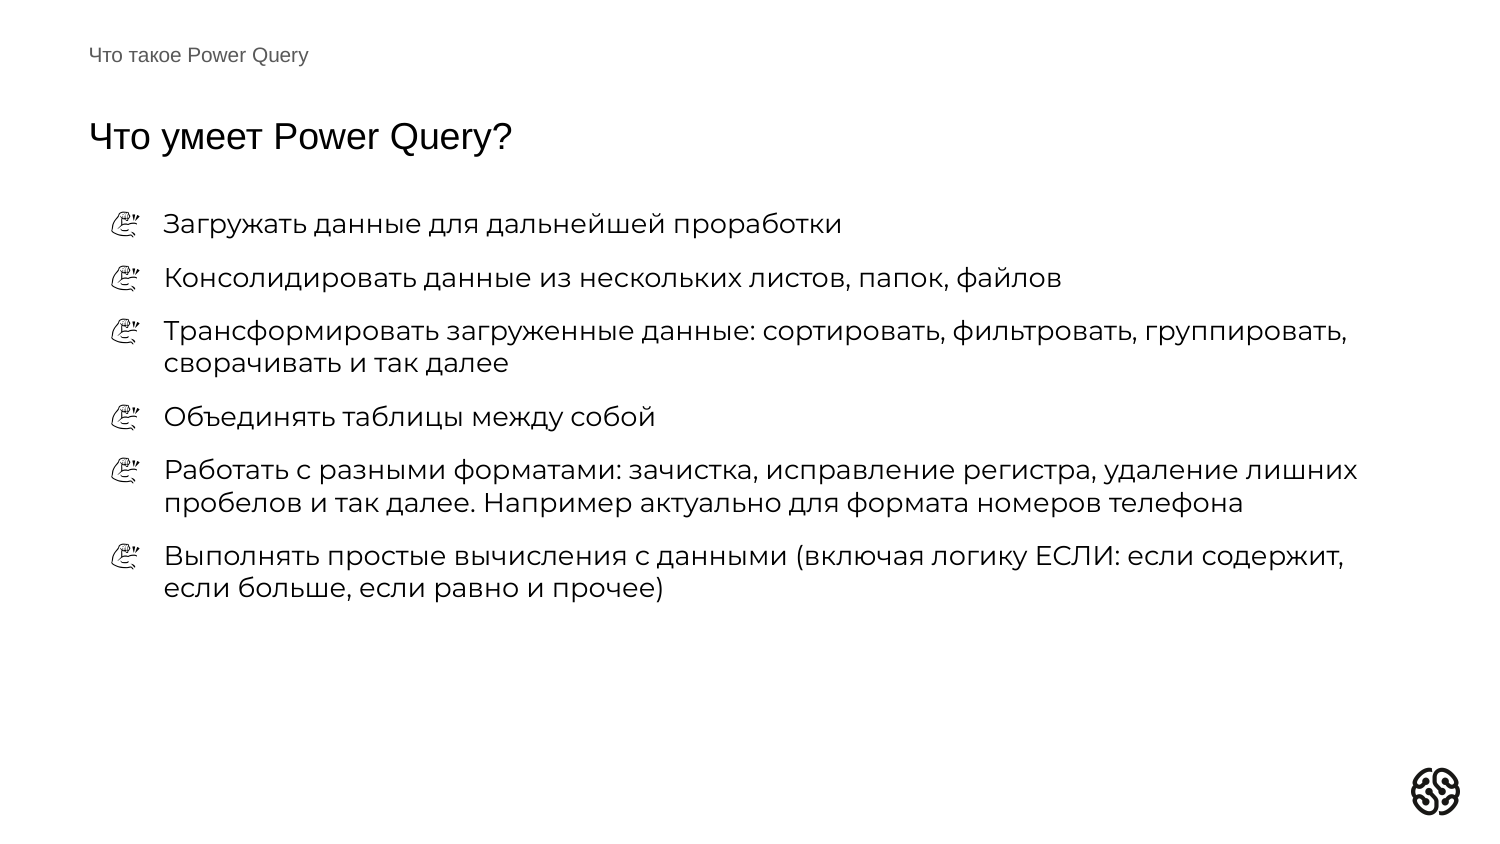

Что такое Power Query
# Что умеет Power Query?
Загружать данные для дальнейшей проработки
Консолидировать данные из нескольких листов, папок, файлов​
Трансформировать загруженные данные: сортировать, фильтровать, группировать, сворачивать и так далее​
Объединять таблицы между собой
Работать с разными форматами: зачистка, исправление регистра, удаление лишних пробелов и так далее. Например актуально для формата номеров телефона
Выполнять простые вычисления с данными (включая логику ЕСЛИ: если содержит, если больше, если равно и прочее)